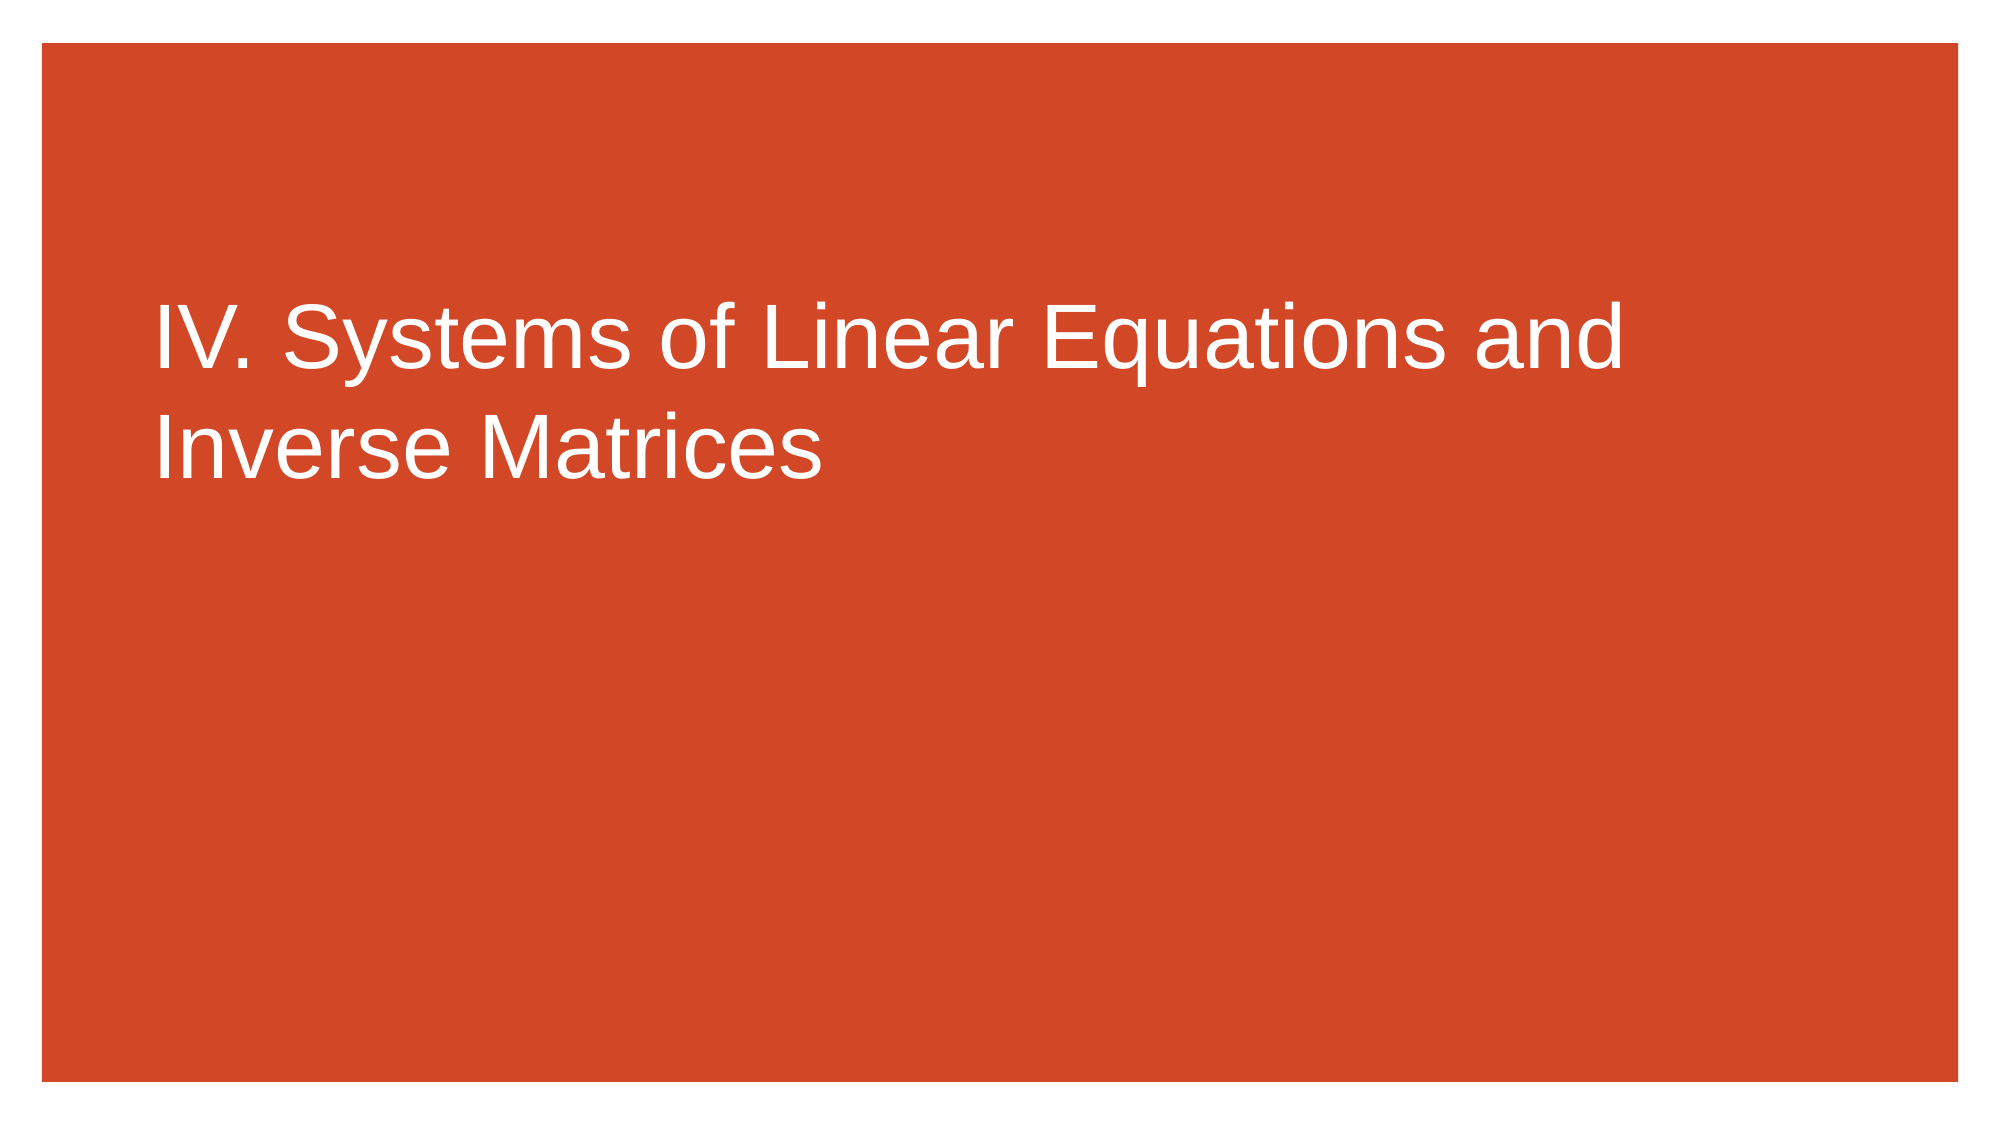

# IV. Systems of Linear Equations and Inverse Matrices